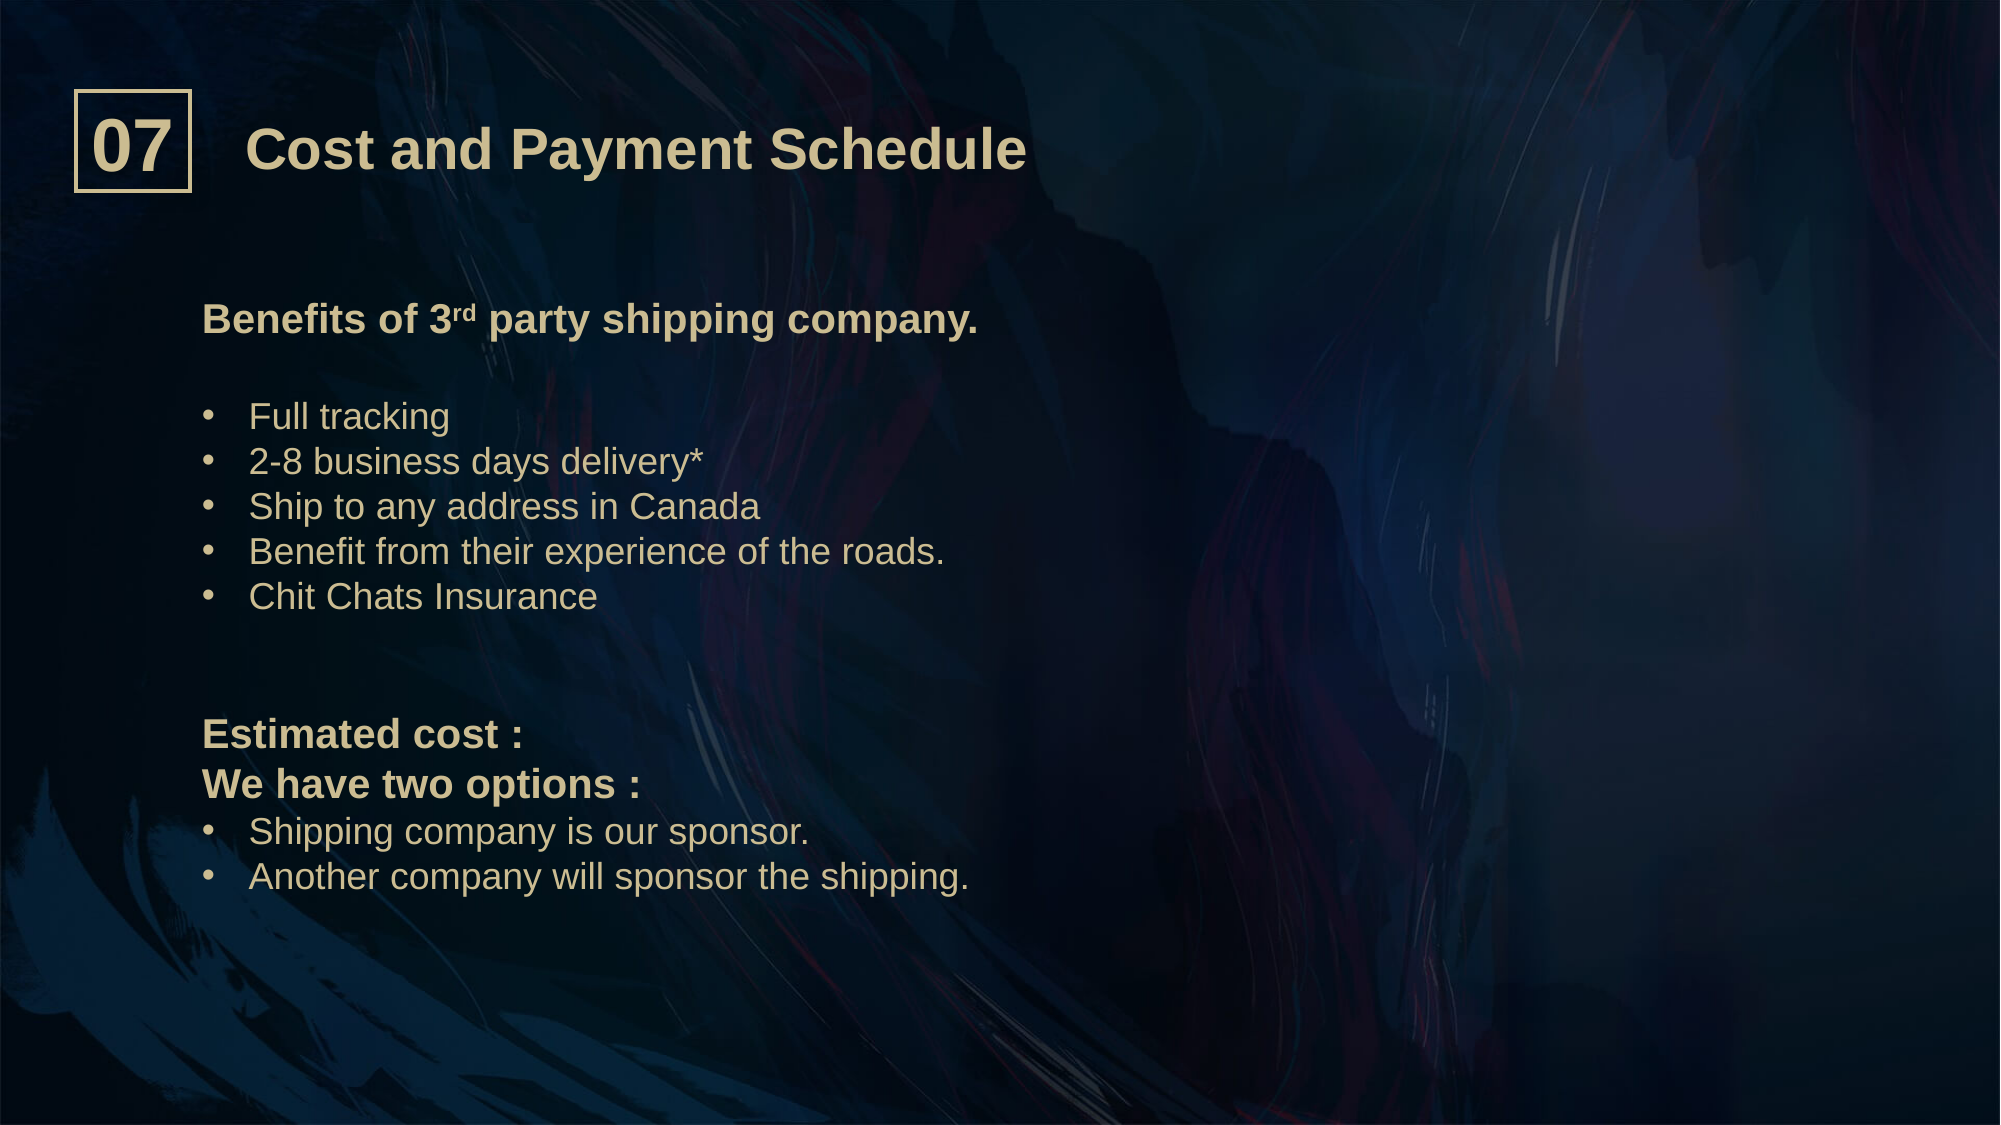

07
Cost and Payment Schedule
Benefits of 3rd party shipping company.

Full tracking
2-8 business days delivery*
Ship to any address in Canada
Benefit from their experience of the roads.
Chit Chats Insurance

Estimated cost :
We have two options :
Shipping company is our sponsor.
Another company will sponsor the shipping.